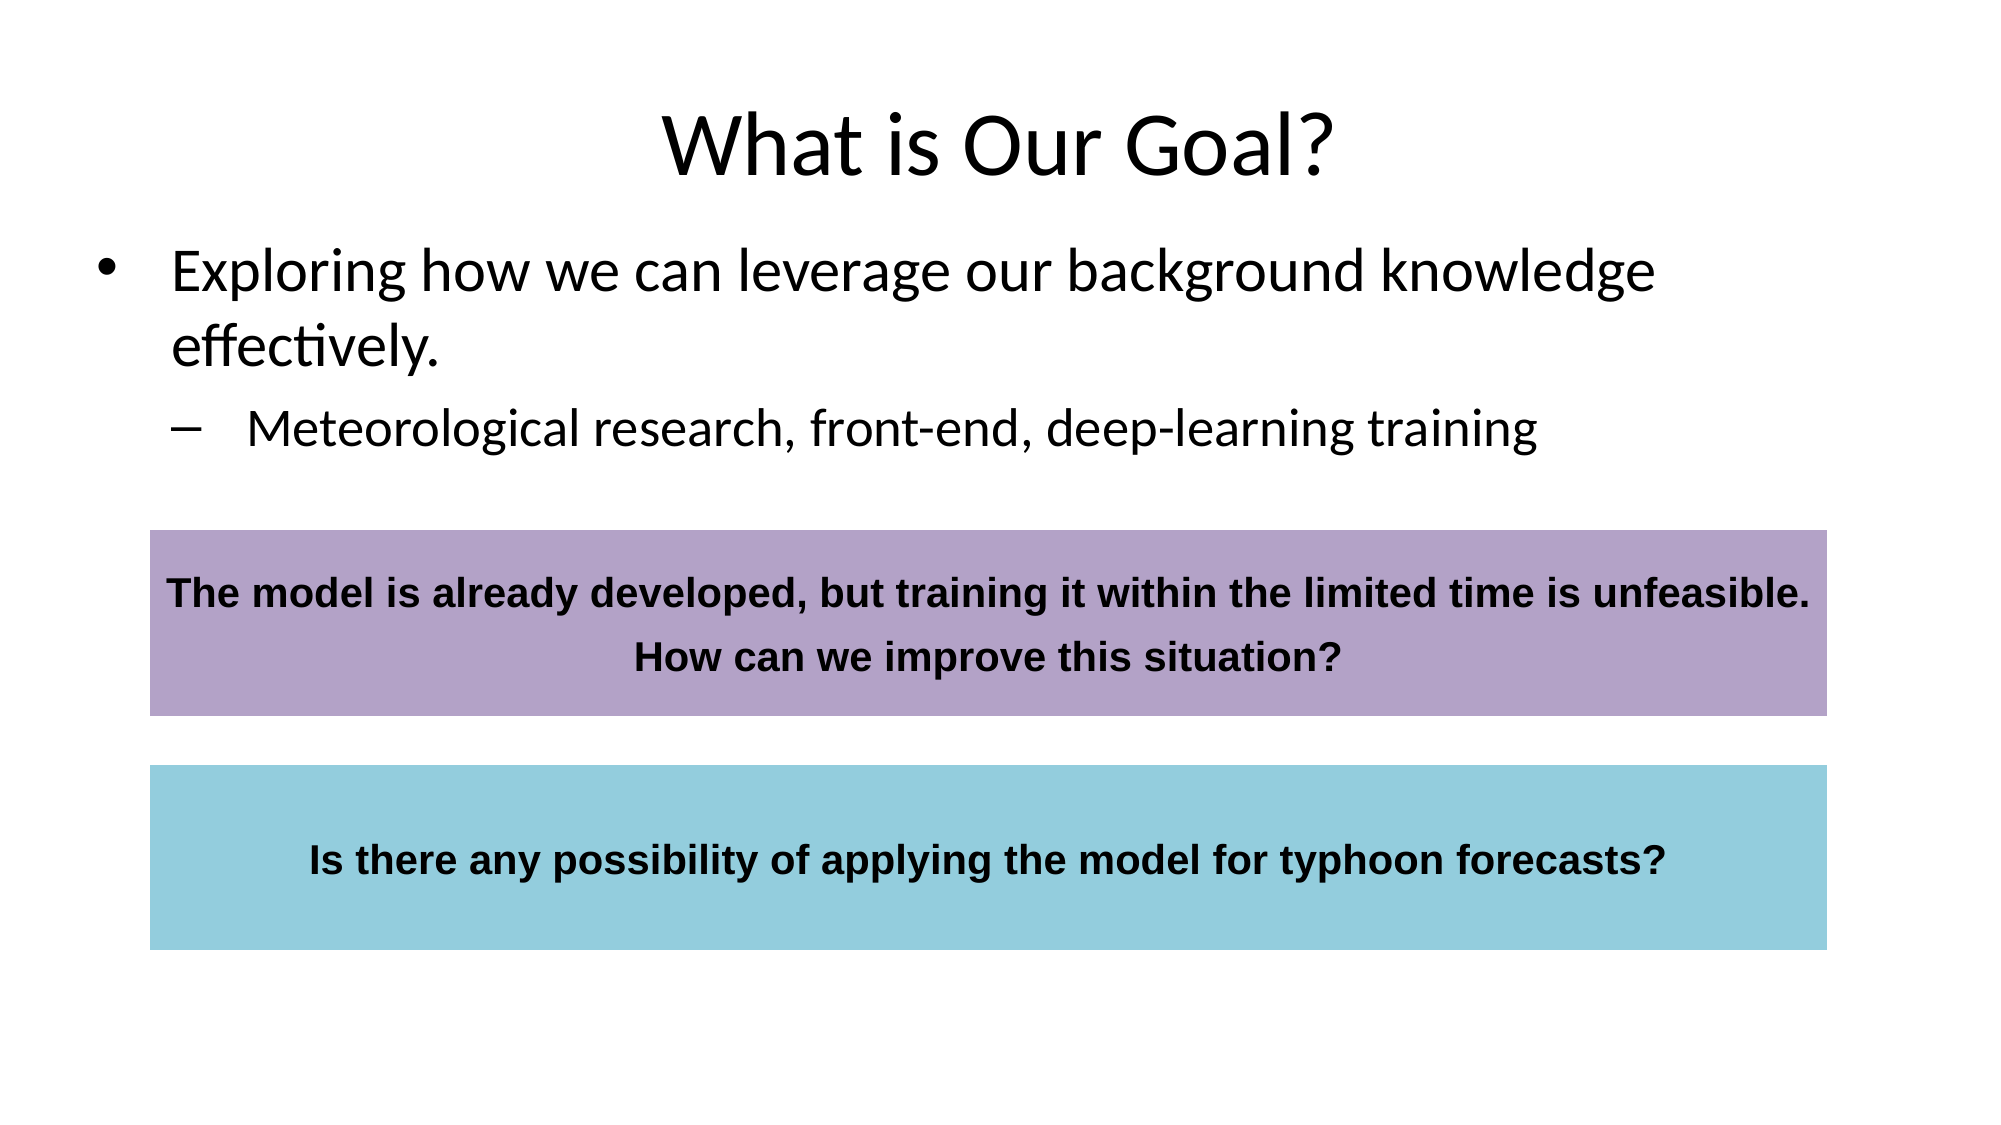

# What is Our Goal?
Exploring how we can leverage our background knowledge effectively.
Meteorological research, front-end, deep-learning training
The model is already developed, but training it within the limited time is unfeasible.
How can we improve this situation?
Is there any possibility of applying the model for typhoon forecasts?